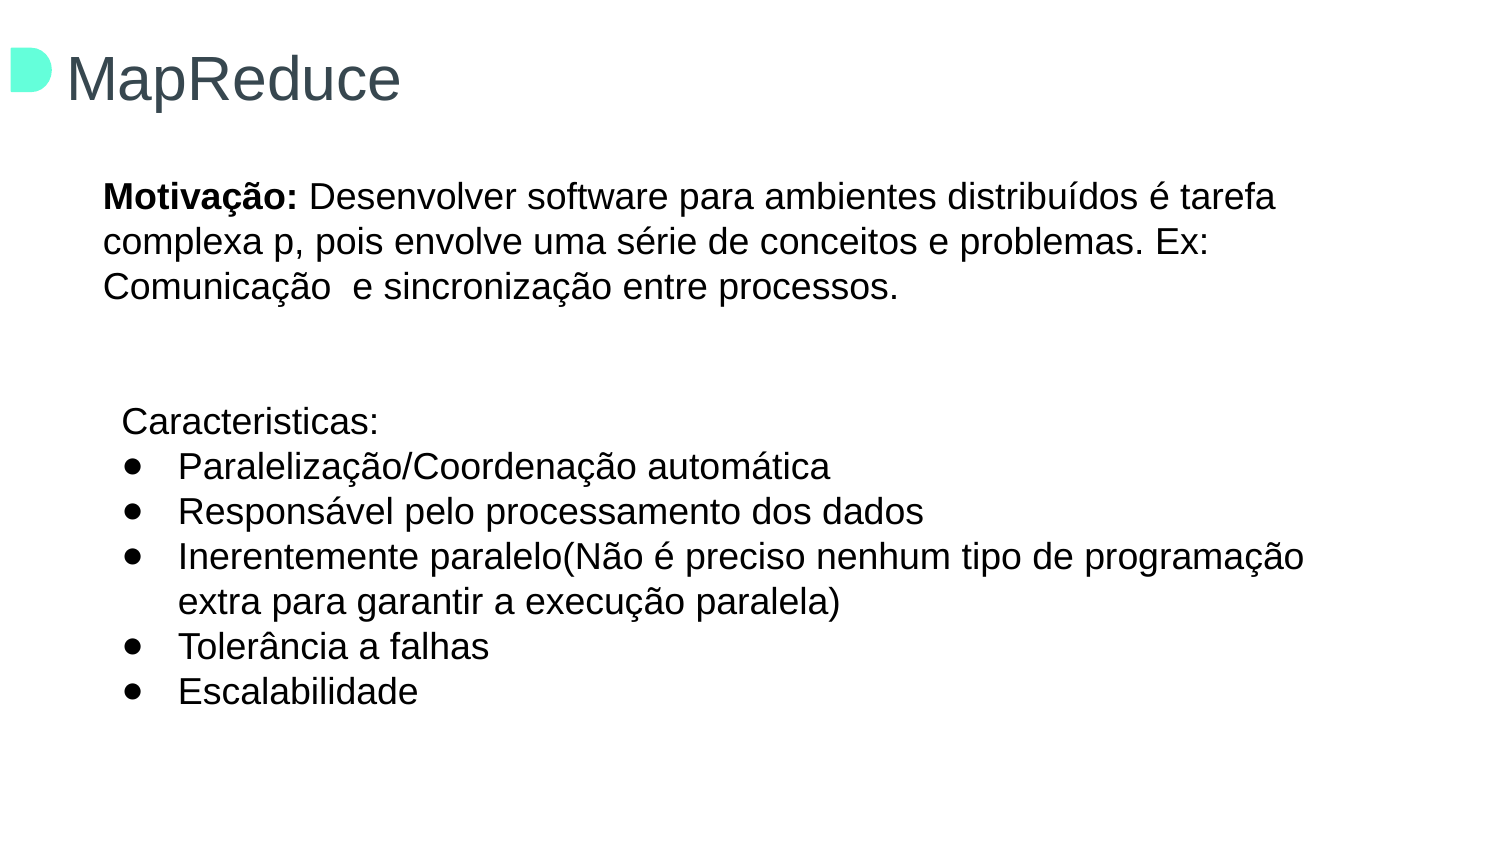

MapReduce

# Modelos estruturados e não estruturados
Motivação: Desenvolver software para ambientes distribuídos é tarefa complexa p, pois envolve uma série de conceitos e problemas. Ex: Comunicação  e sincronização entre processos.

Caracteristicas:
Paralelização/Coordenação automática
Responsável pelo processamento dos dados
Inerentemente paralelo(Não é preciso nenhum tipo de programação extra para garantir a execução paralela)
Tolerância a falhas
Escalabilidade